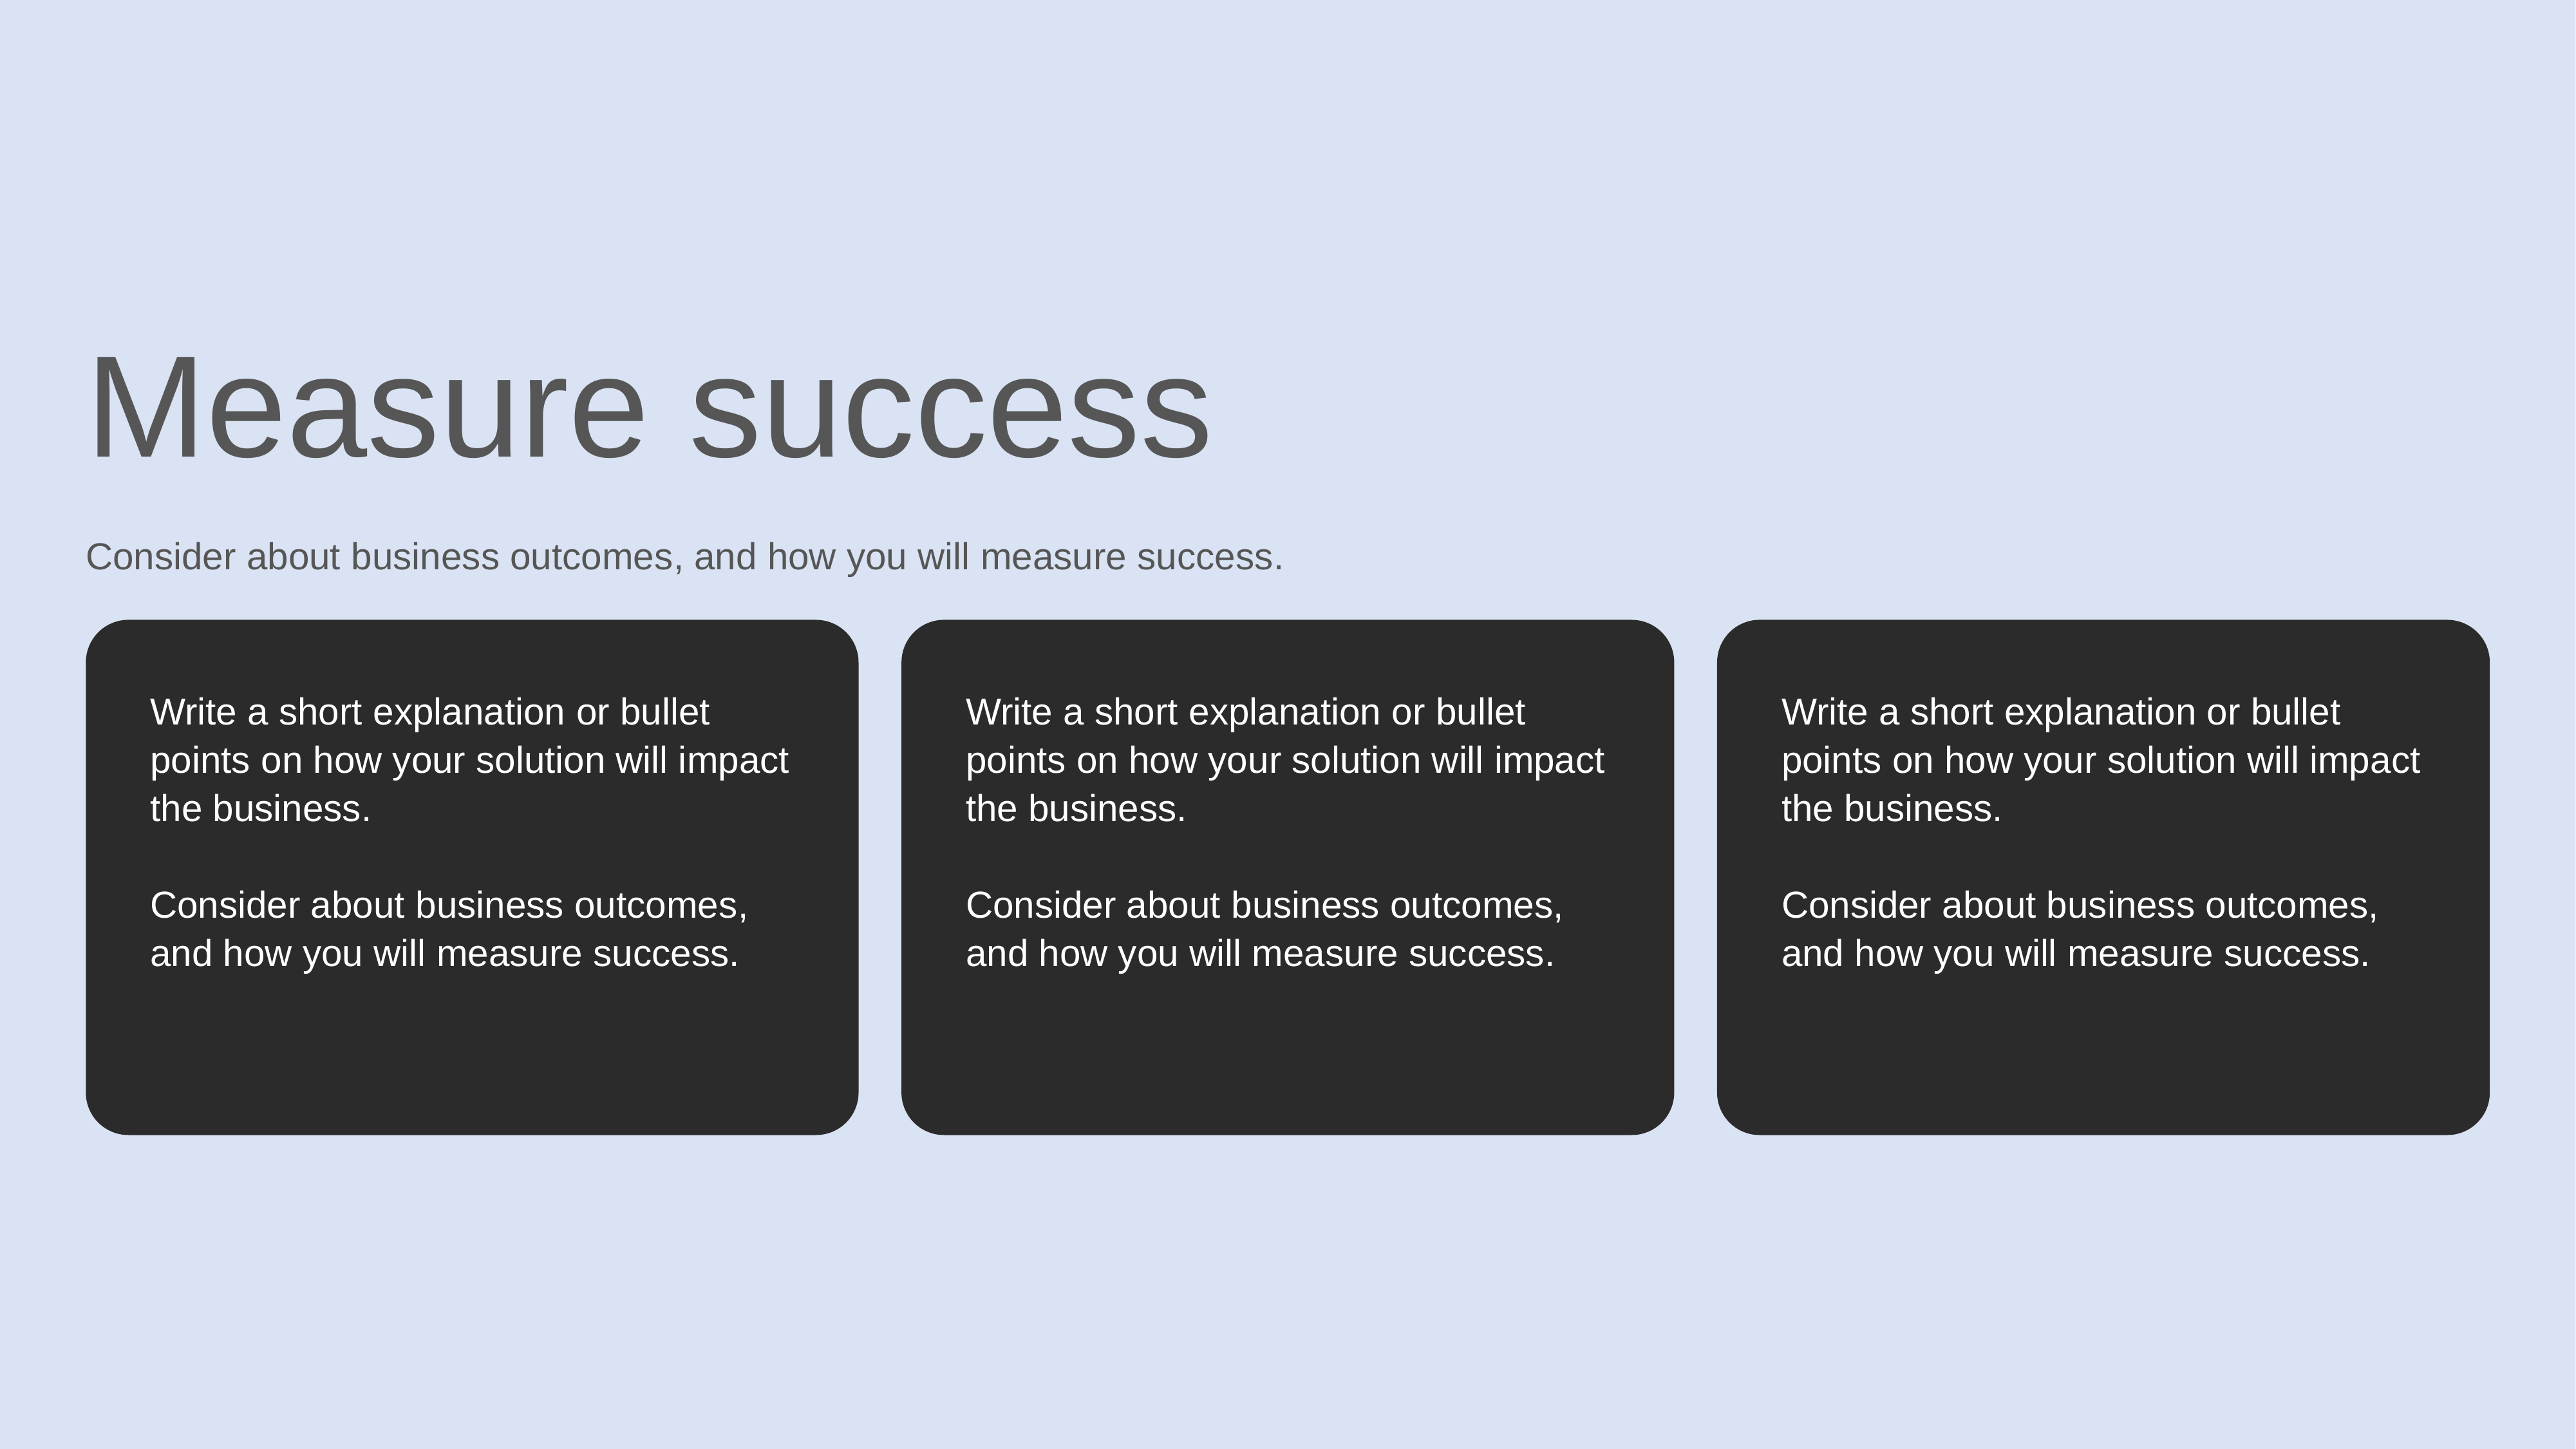

Measure success
Consider about business outcomes, and how you will measure success.

Write a short explanation or bullet points on how your solution will impact the business.

Consider about business outcomes, and how you will measure success.
Write a short explanation or bullet points on how your solution will impact the business.

Consider about business outcomes, and how you will measure success.
Write a short explanation or bullet points on how your solution will impact the business.

Consider about business outcomes, and how you will measure success.